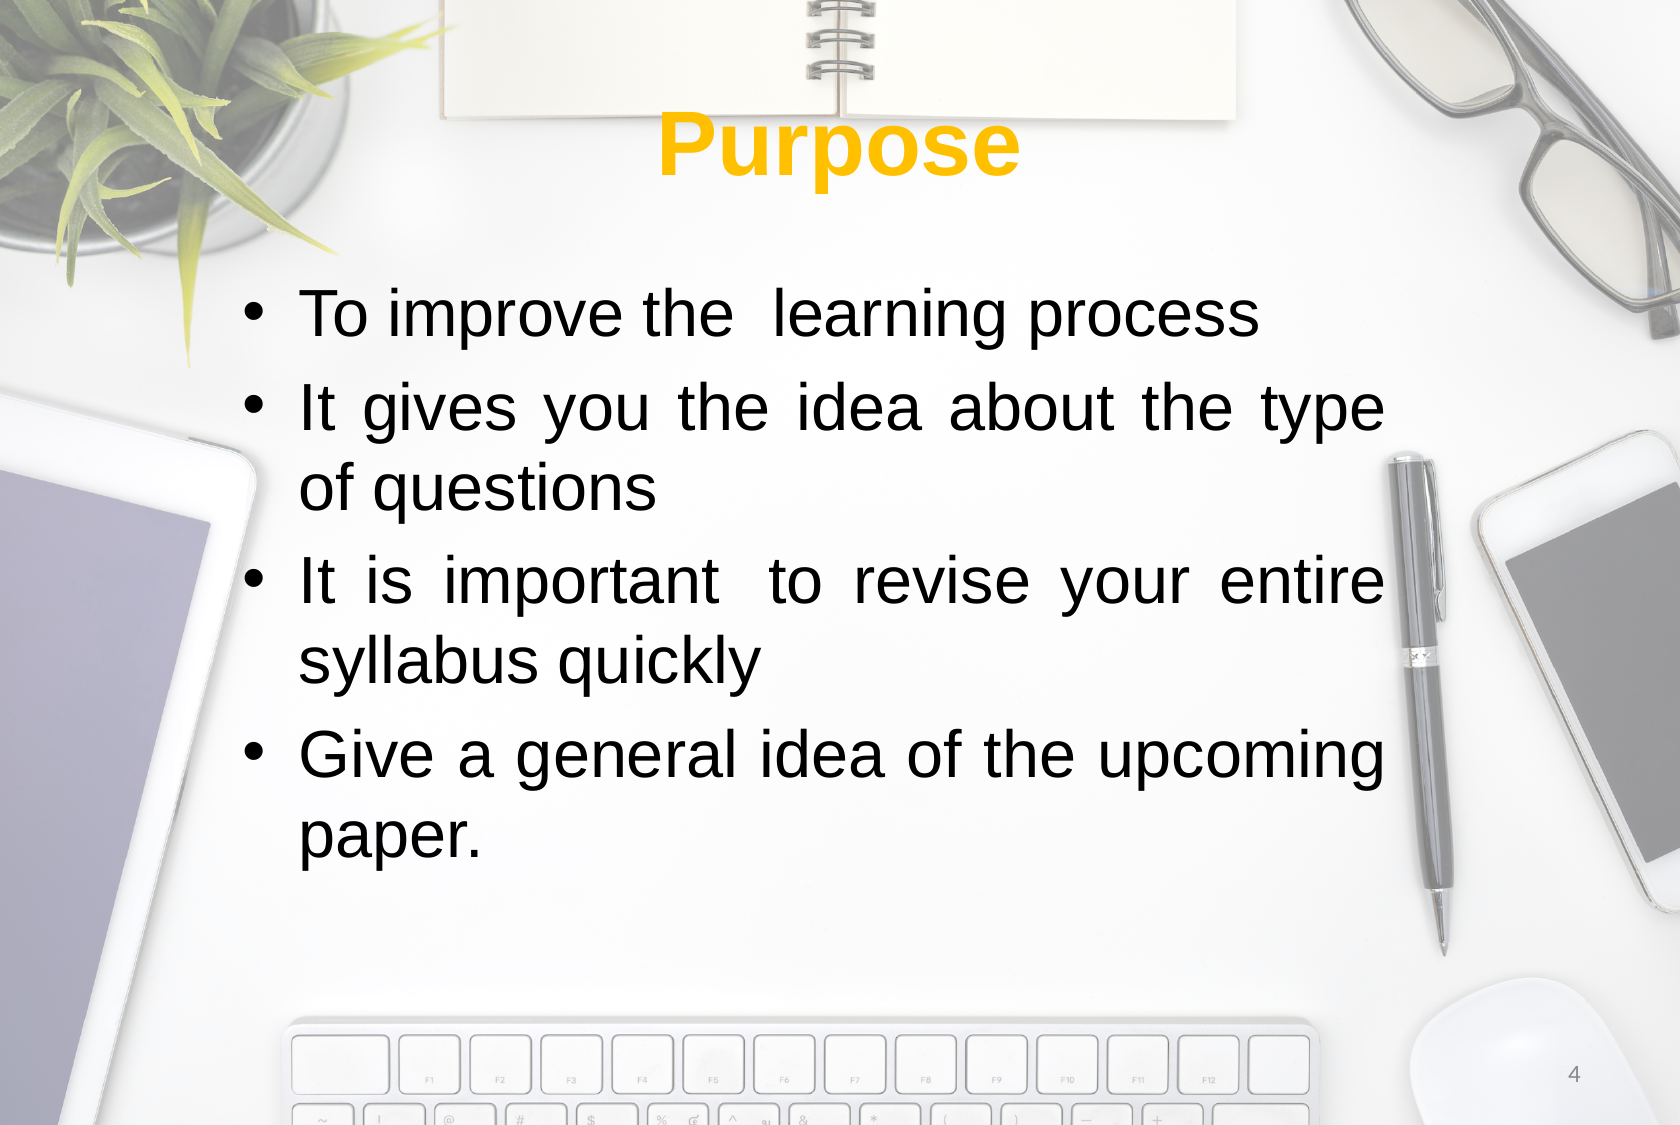

# Purpose
To improve the  learning process
It gives you the idea about the type of questions
It is important  to revise your entire syllabus quickly
Give a general idea of the upcoming paper.
4